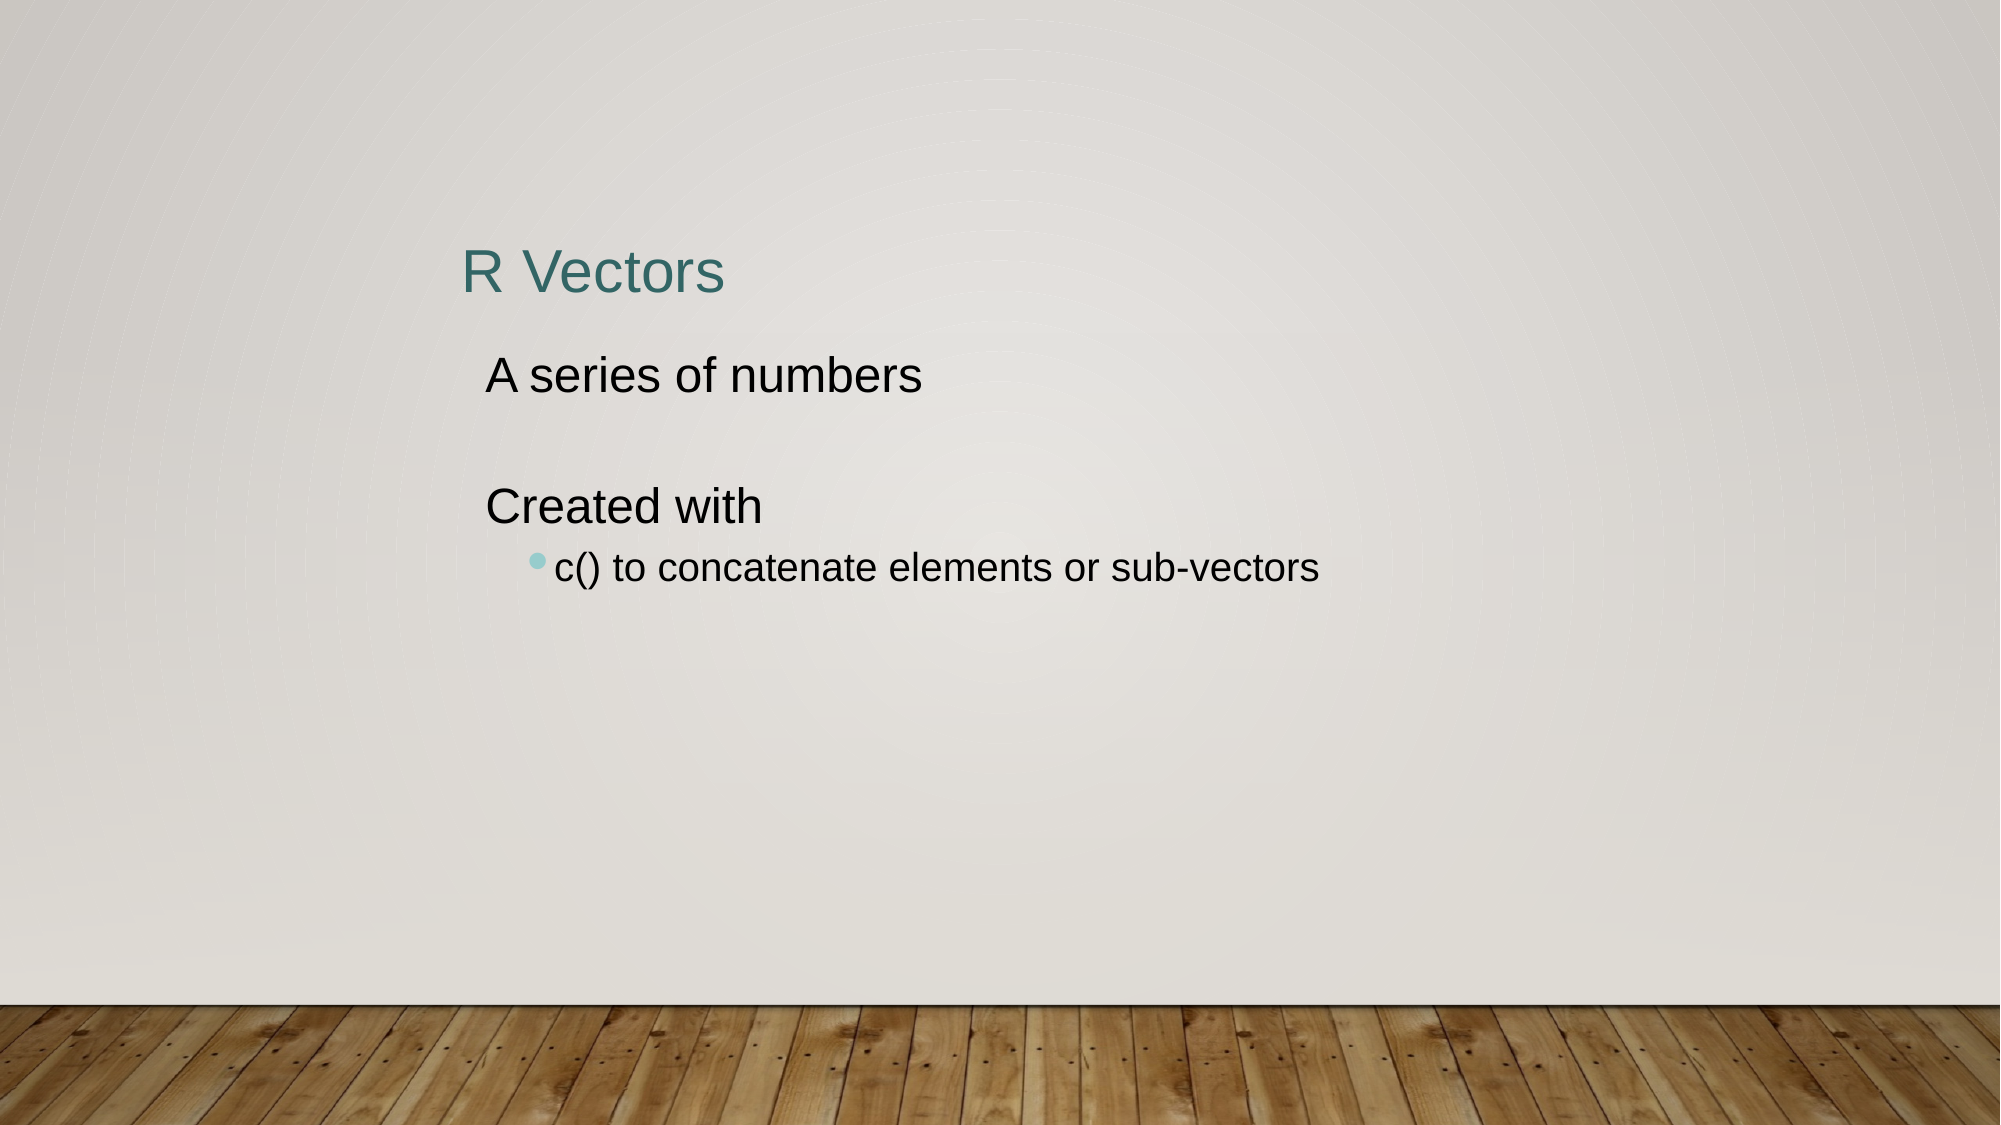

R Vectors
 A series of numbers
 Created with
•c() to concatenate elements or sub-vectors